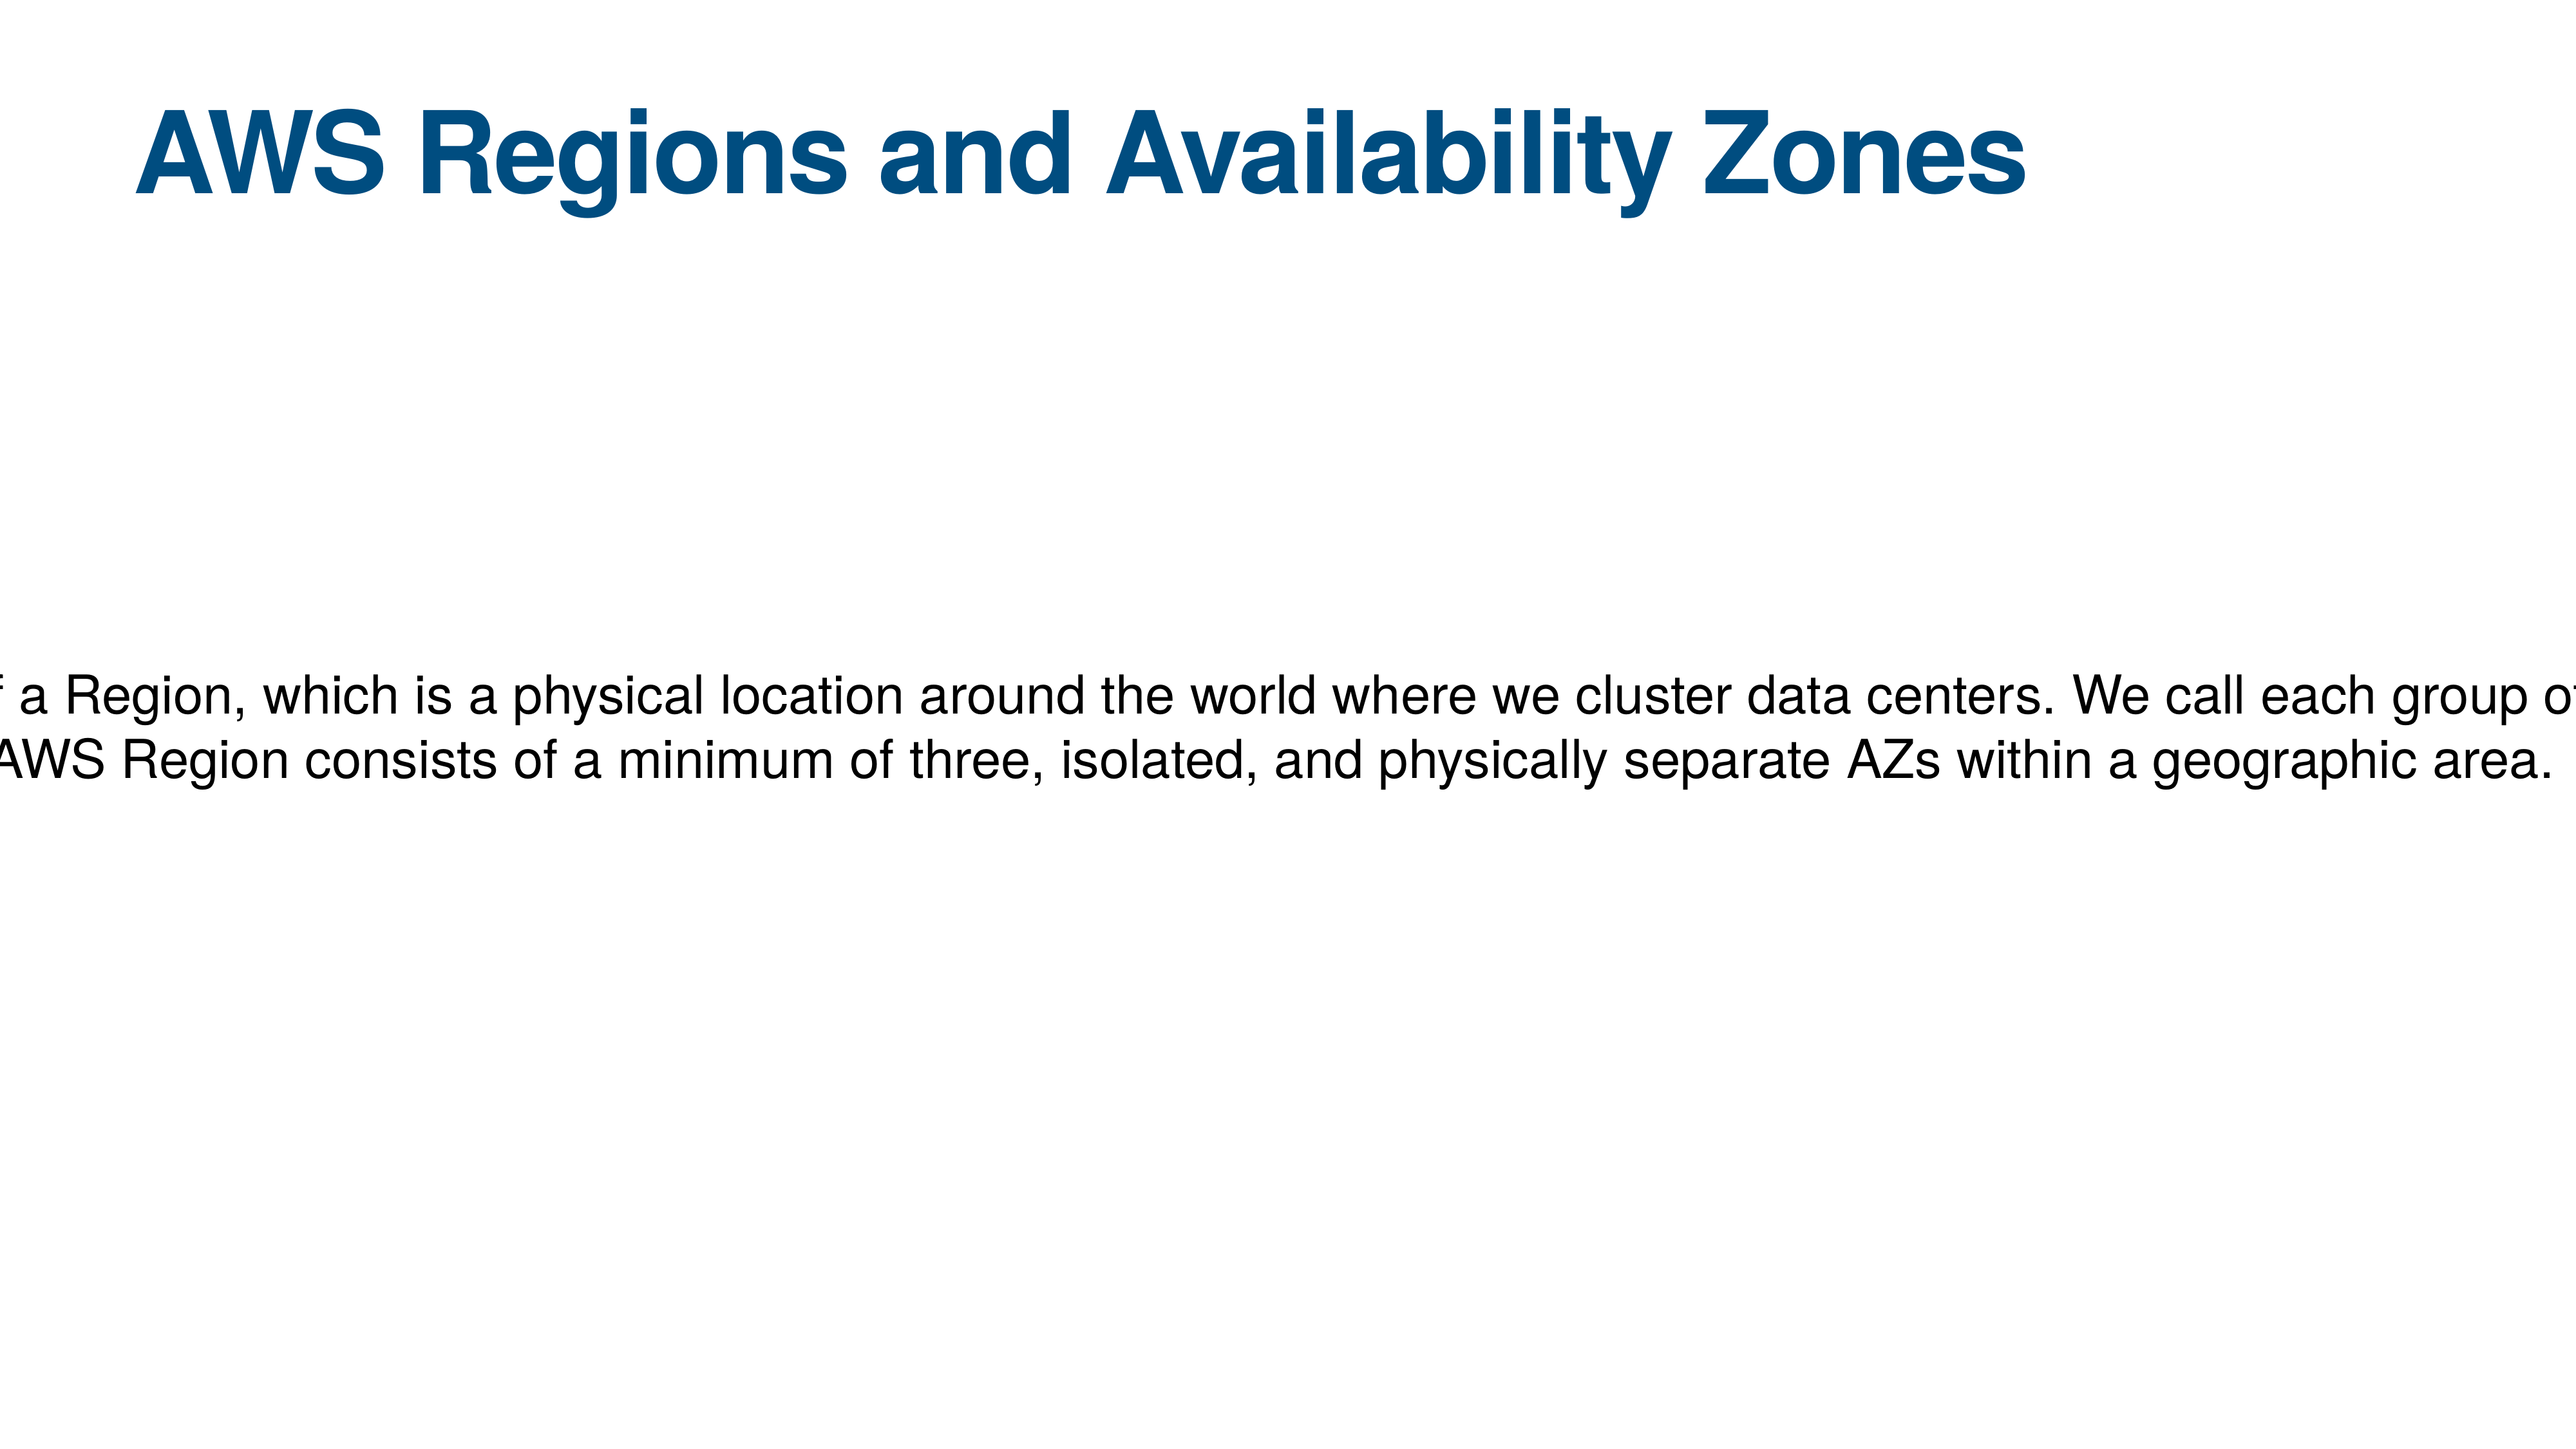

# AWS Regions and Availability Zones
AWS has the concept of a Region, which is a physical location around the world where we cluster data centers. We call each group of logical data centers an Availability Zone. Each AWS Region consists of a minimum of three, isolated, and physically separate AZs within a geographic area.